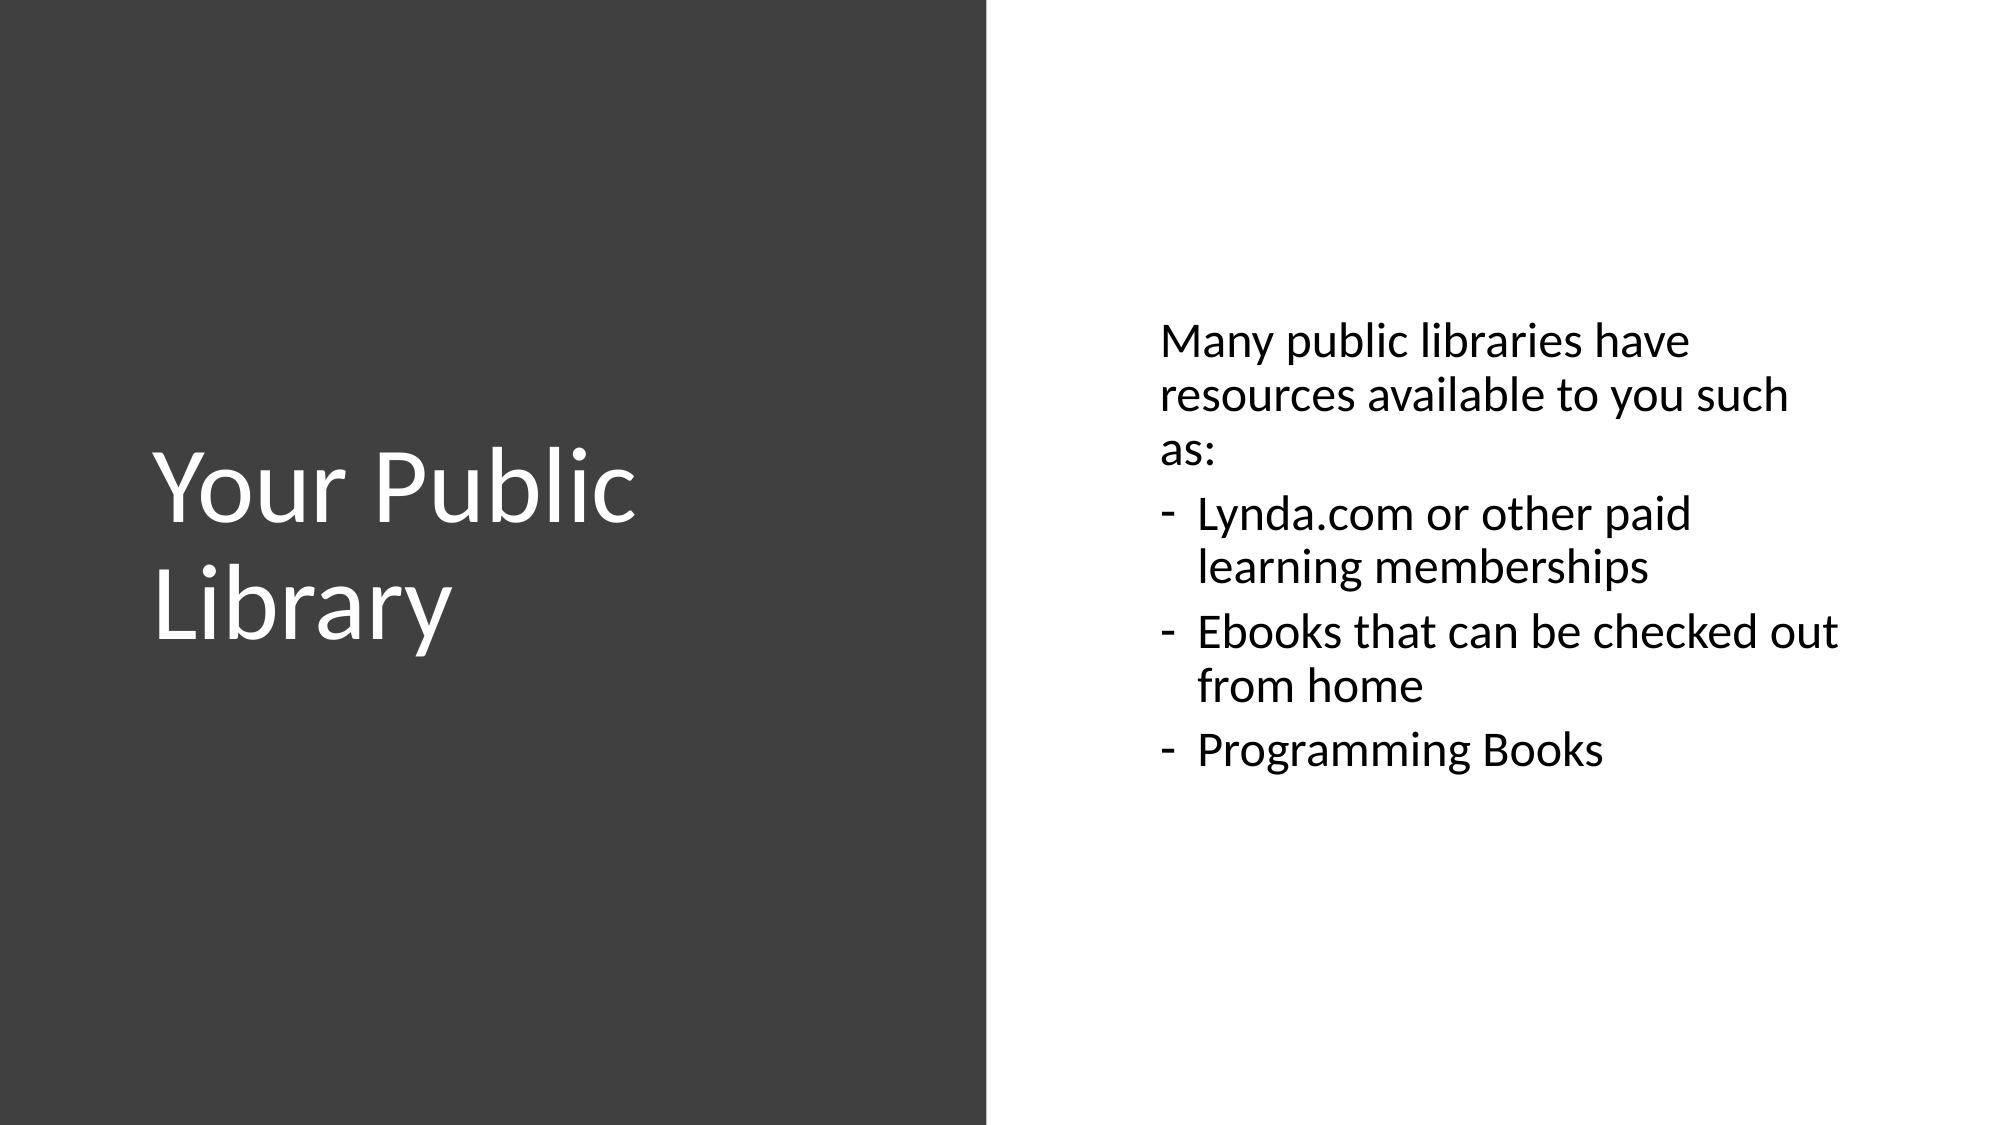

# Your Public Library
Many public libraries have resources available to you such as:
Lynda.com or other paid learning memberships
Ebooks that can be checked out from home
Programming Books